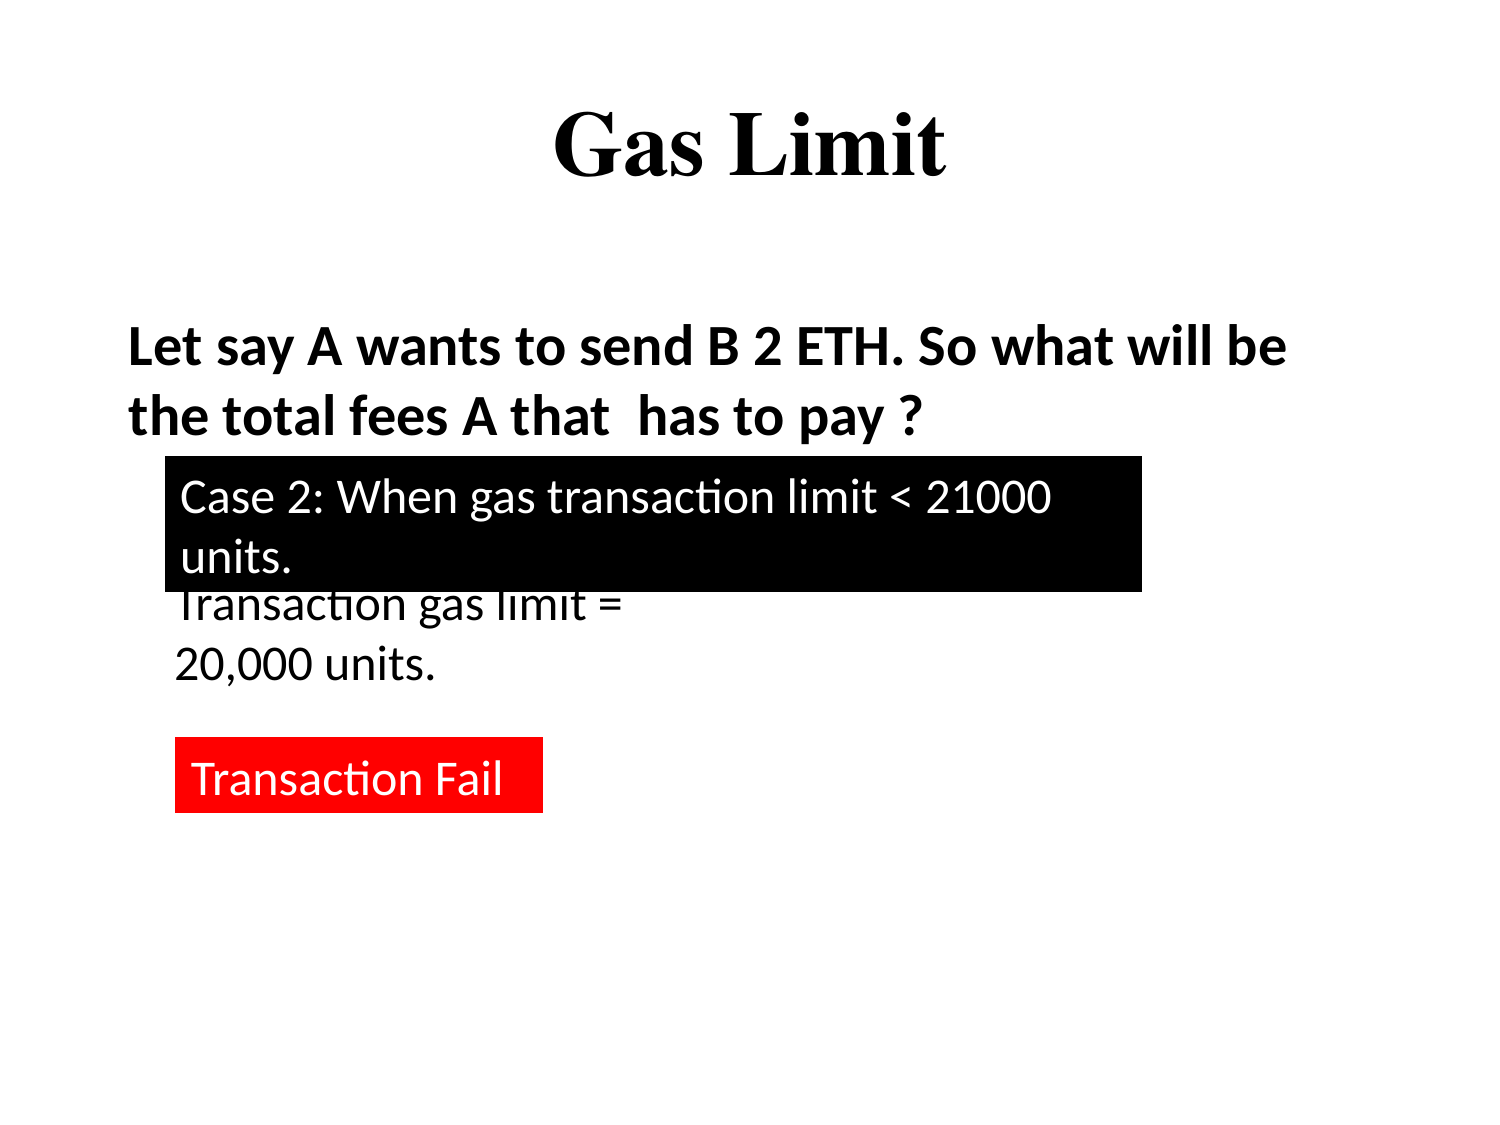

# Gas Limit
Let say A wants to send B 2 ETH. So what will be the total fees A that  has to pay ?
Case 2: When gas transaction limit < 21000 units.
Transaction gas limit = 20,000 units.
Transaction Fail